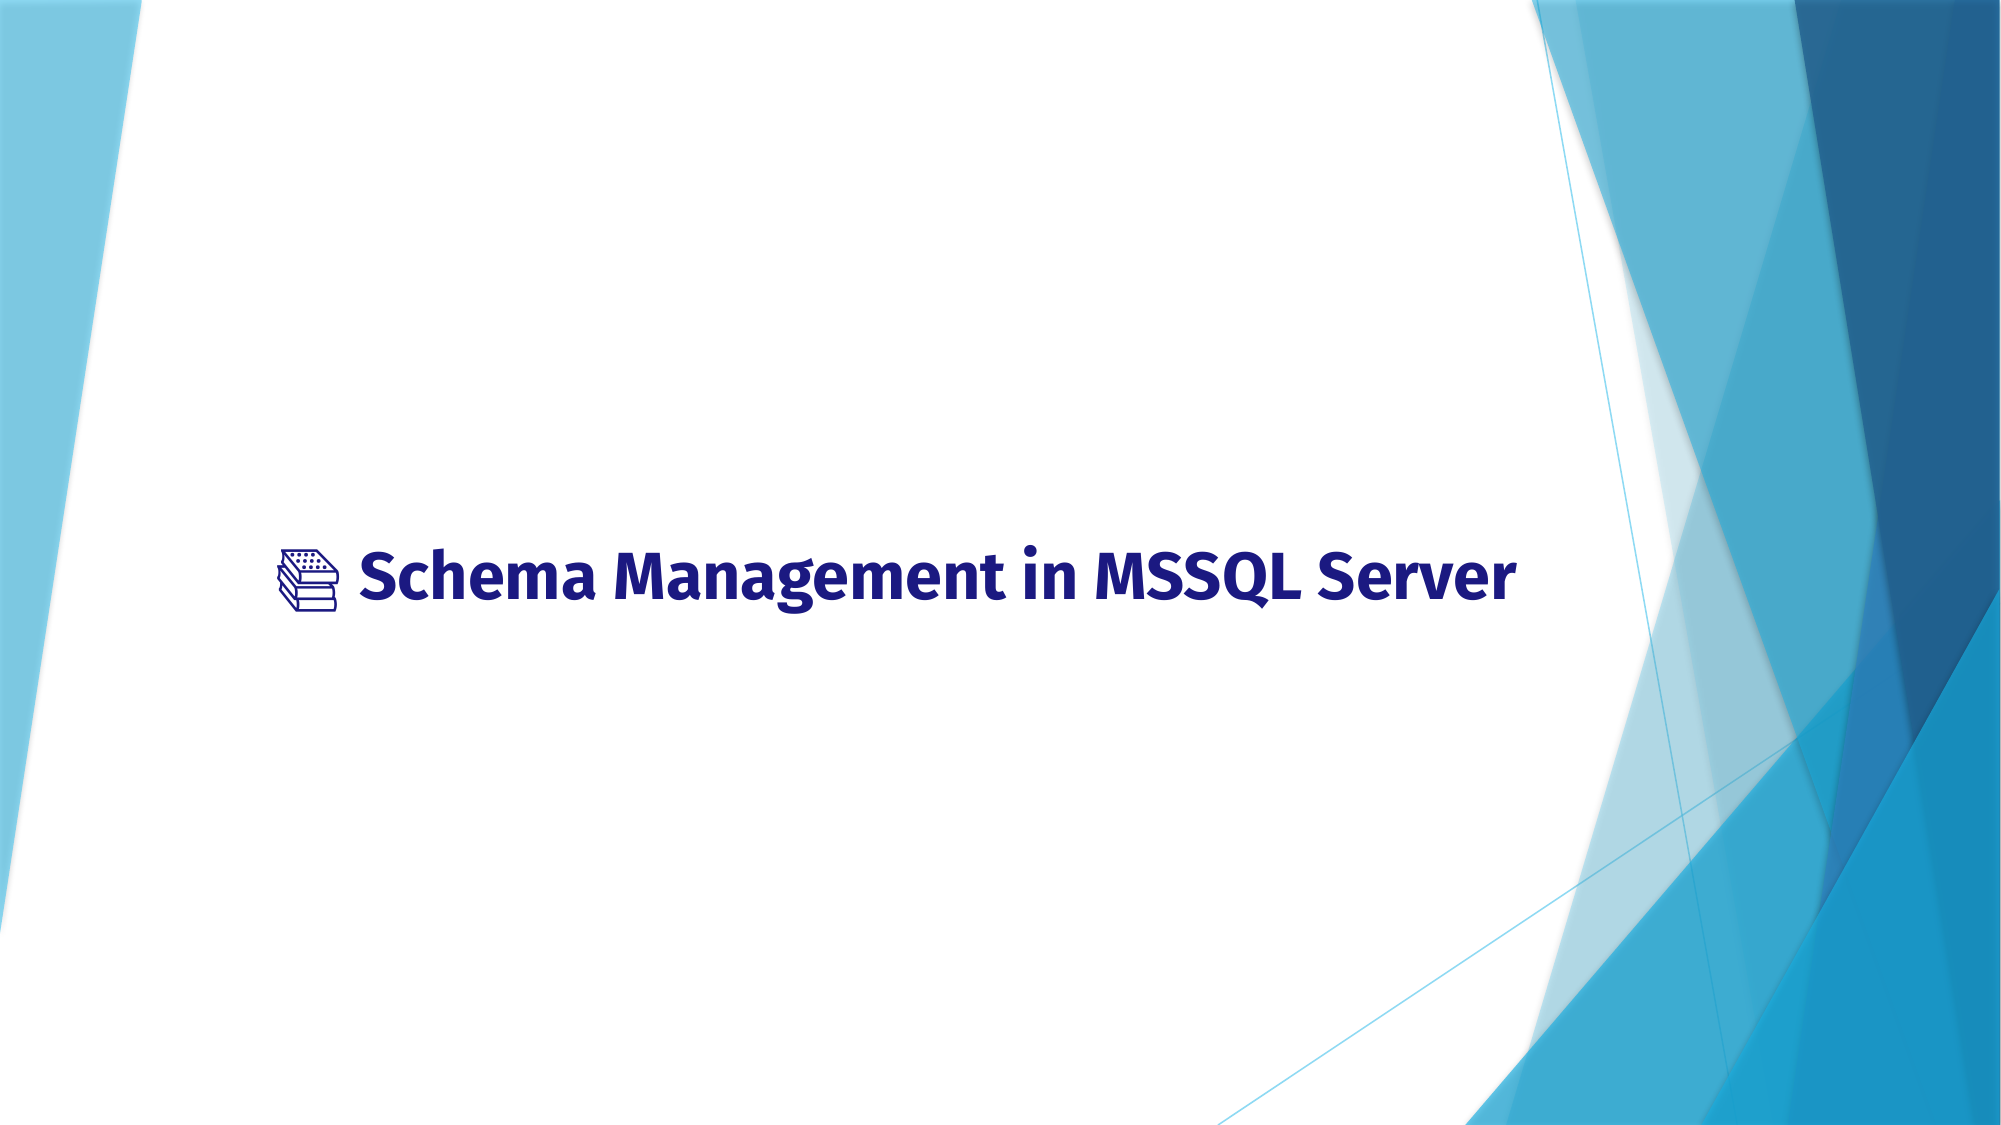

# 📚 Schema Management in MSSQL Server